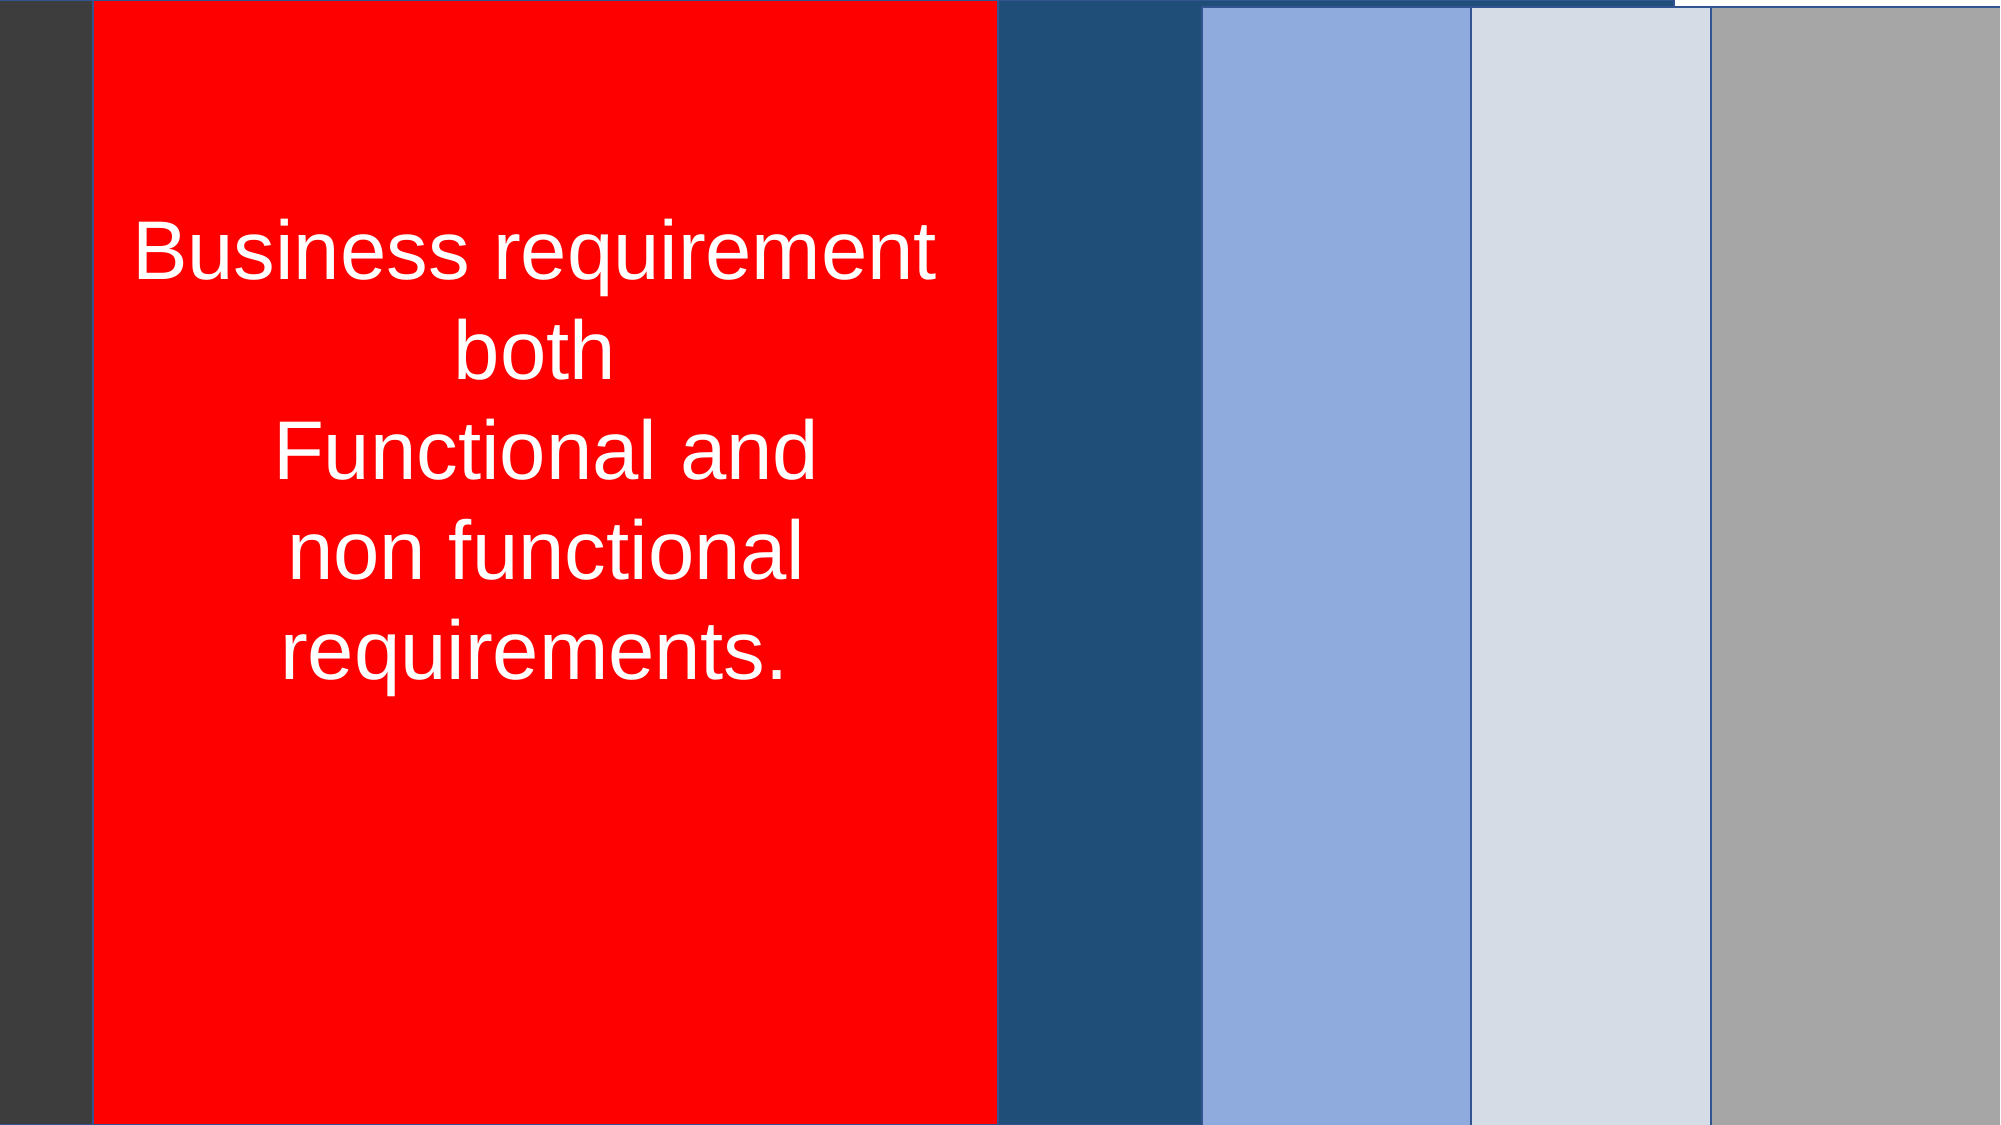

Business requirement
both
 Functional and
 non functional requirements.
Business
Analysis
Concept
Core
Model